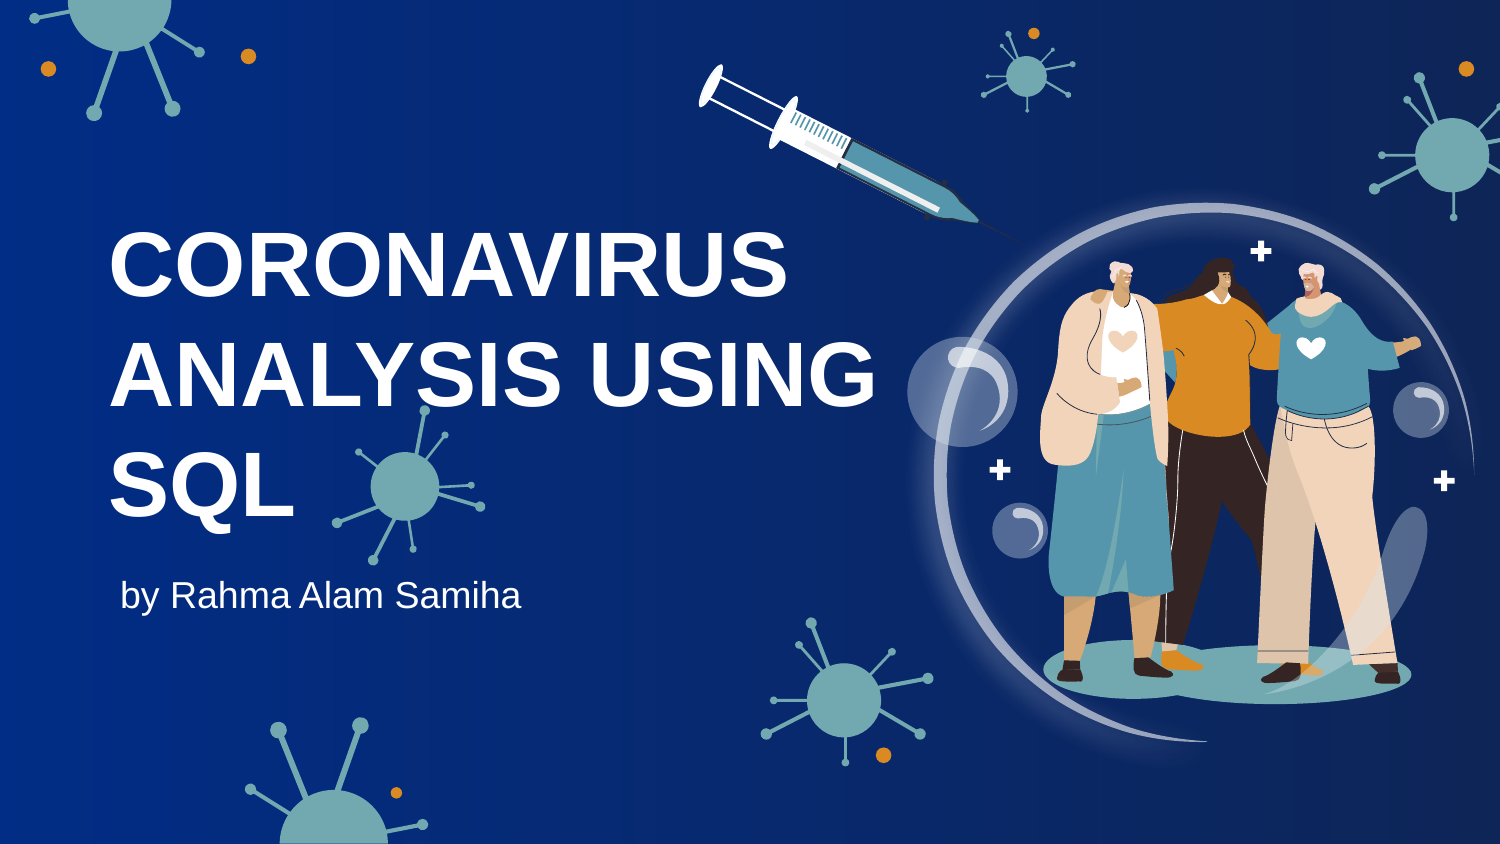

# CORONAVIRUS ANALYSIS USING SQL

by Rahma Alam Samiha